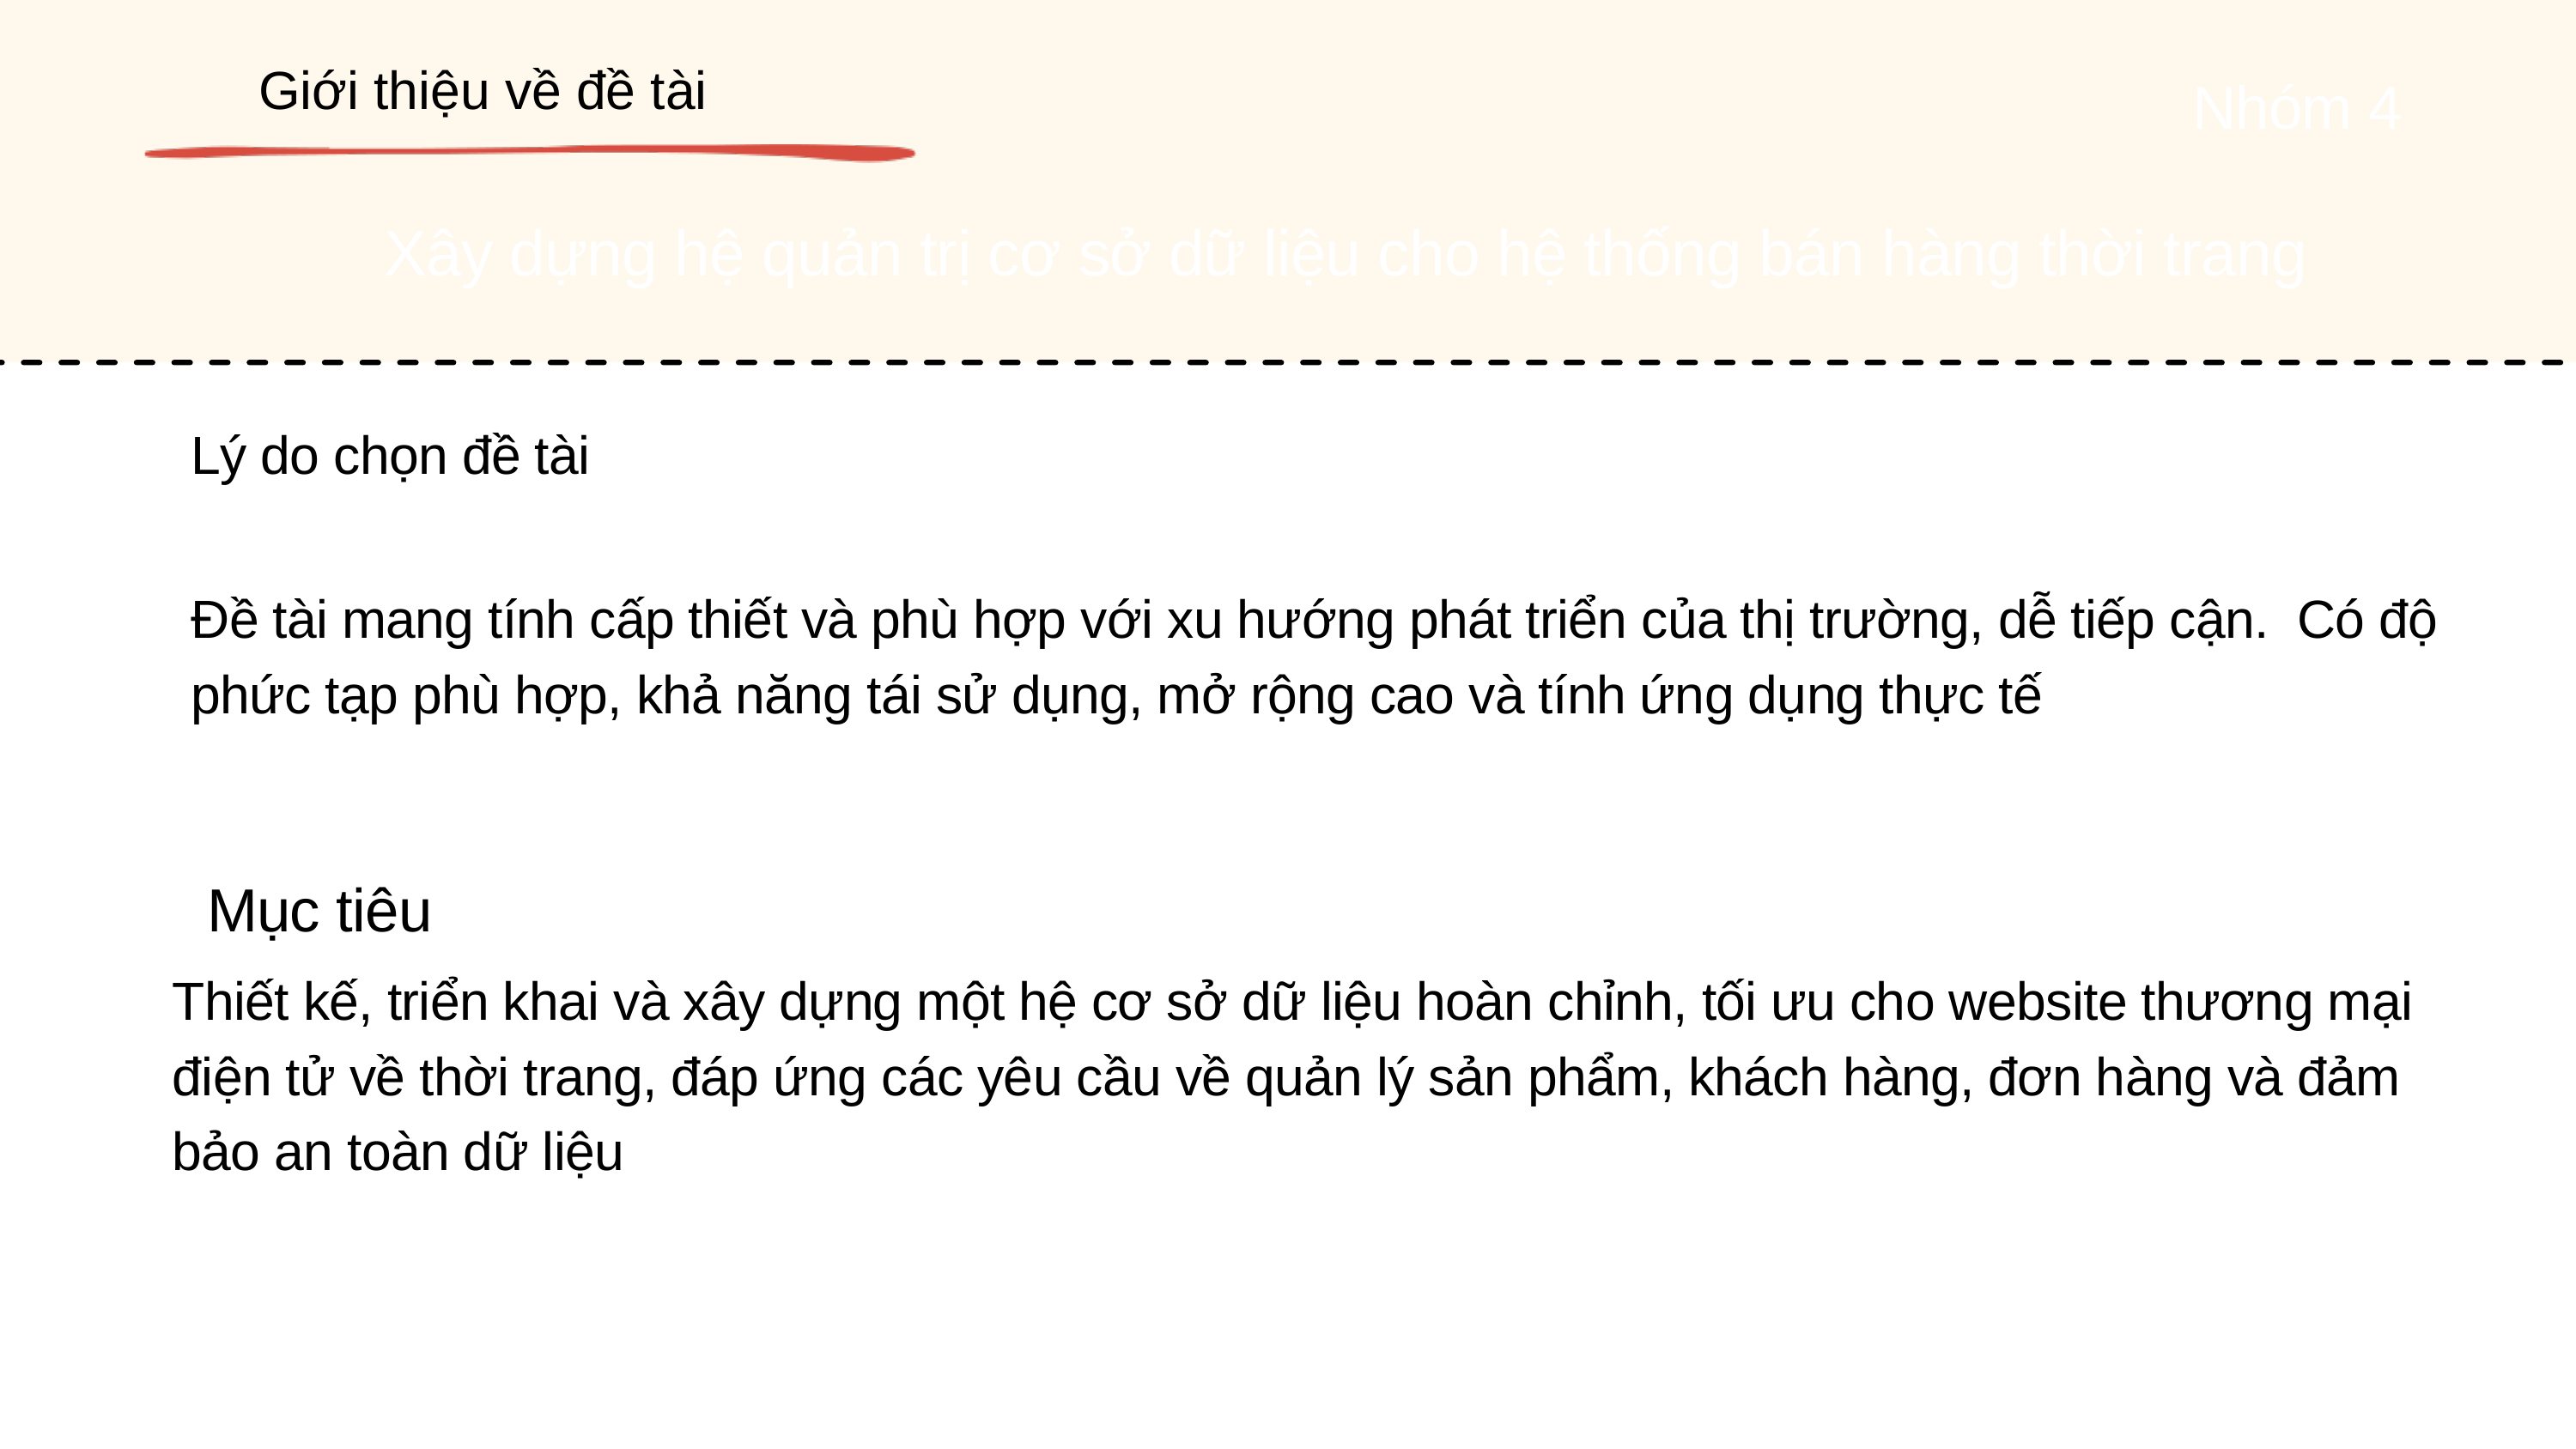

Giới thiệu về đề tài
Nhóm 4

Xây dựng hệ quản trị cơ sở dữ liệu cho hệ thống bán hàng thời trang

Lý do chọn đề tài
Đề tài mang tính cấp thiết và phù hợp với xu hướng phát triển của thị trường, dễ tiếp cận.  Có độ phức tạp phù hợp, khả năng tái sử dụng, mở rộng cao và tính ứng dụng thực tế
Mục tiêu
Thiết kế, triển khai và xây dựng một hệ cơ sở dữ liệu hoàn chỉnh, tối ưu cho website thương mại điện tử về thời trang, đáp ứng các yêu cầu về quản lý sản phẩm, khách hàng, đơn hàng và đảm bảo an toàn dữ liệu